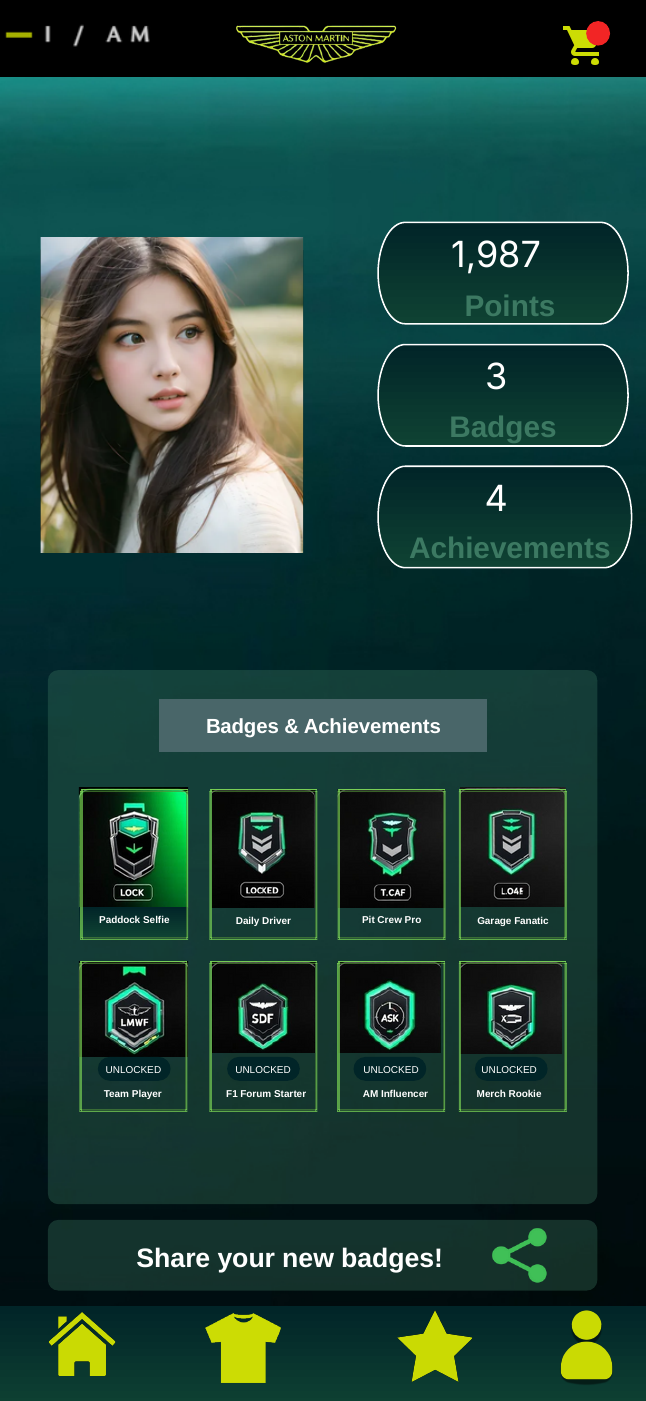

1,987

Points

3
Badges

4
Achievements

Badges & Achievements

Paddock Selfie
Pit Crew Pro
Daily Driver
Garage Fanatic

UNLOCKED
UNLOCKED
UNLOCKED
UNLOCKED
Team Player
F1 Forum Starter
AM Influencer
Merch Rookie

Share your new badges!